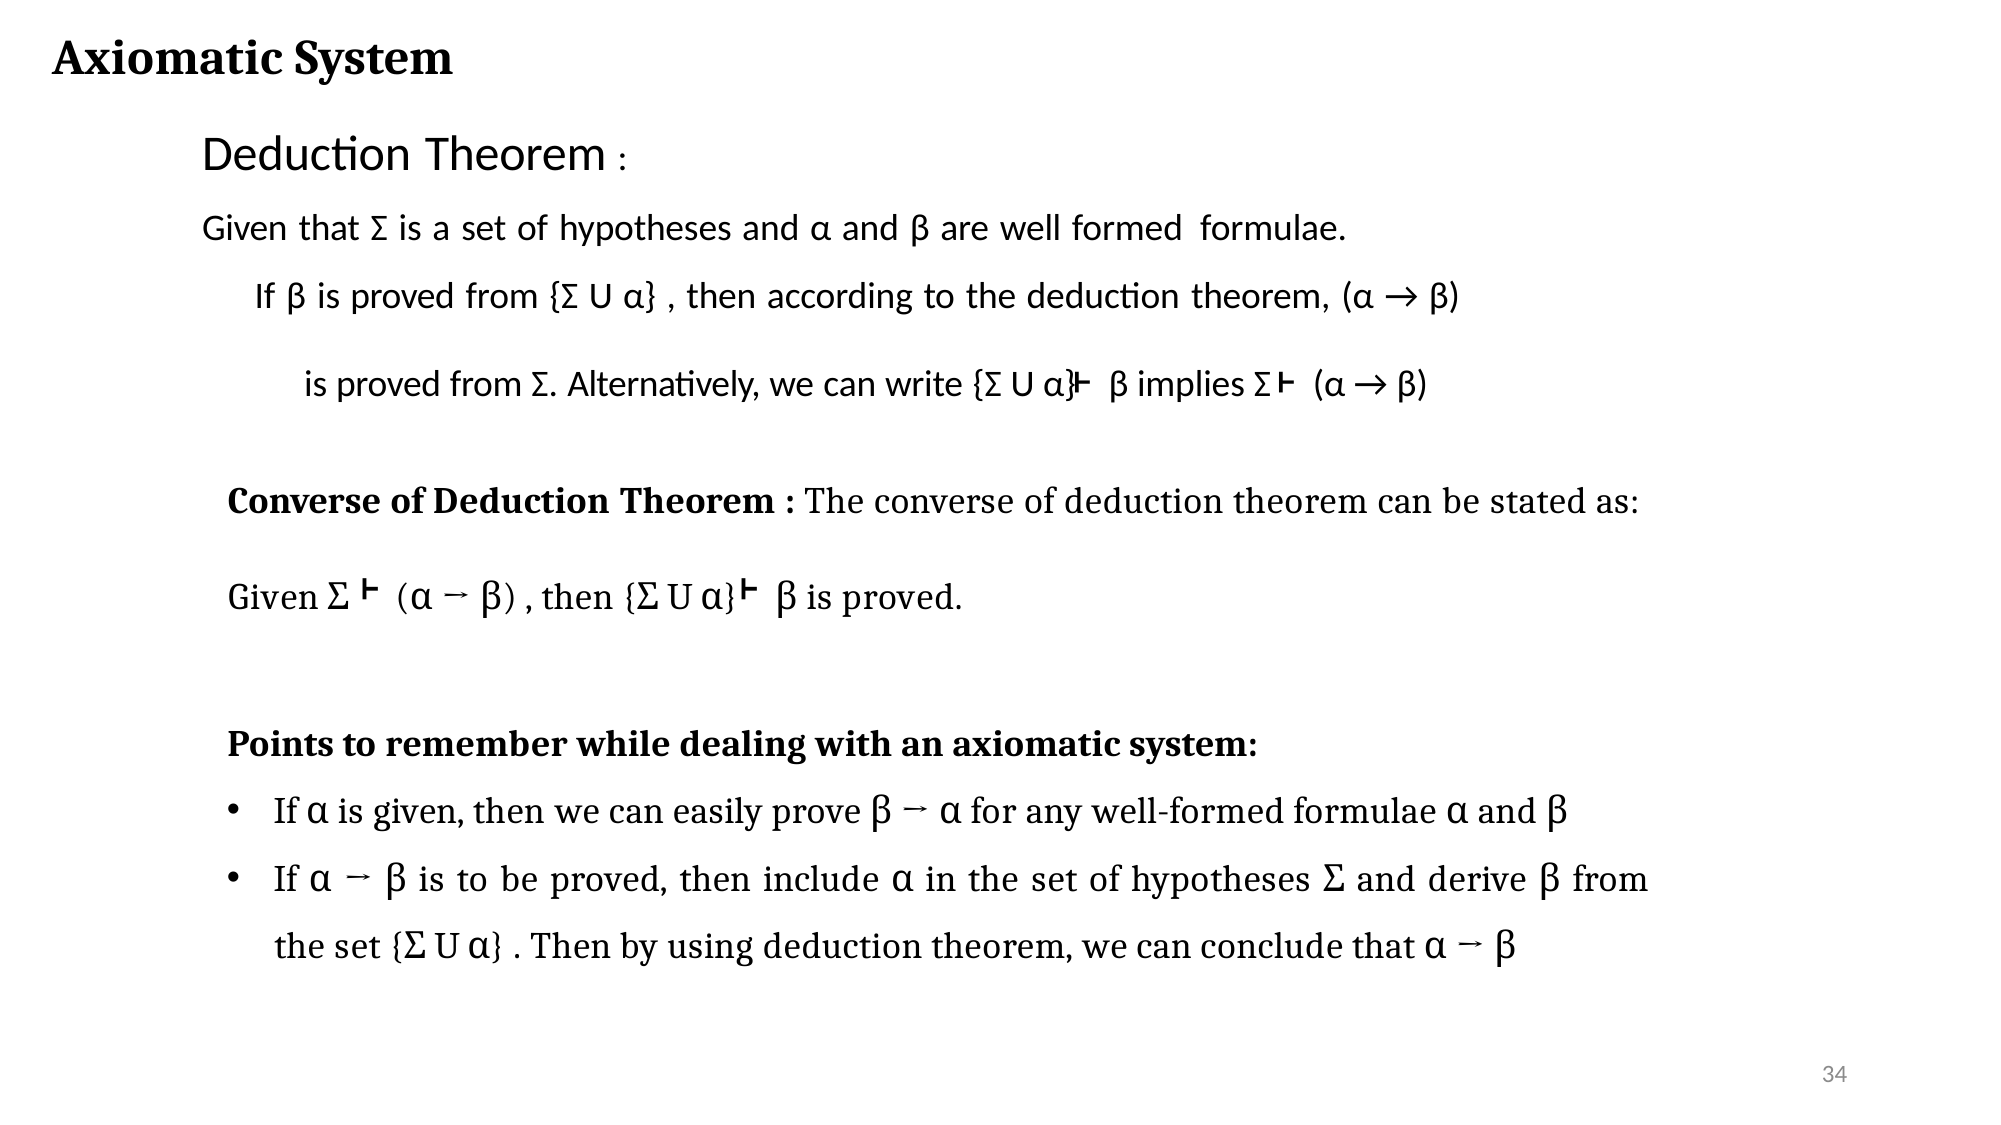

Axiomatic System
# Deduction Theorem : Given that Σ is a set of hypotheses and α and β are well formed  formulae. If β is proved from {Σ U α} , then according to the deduction theorem, (α → β)
            is proved from Σ. Alternatively, we can write {Σ U α}˫ β implies Σ ˫ (α → β)
Converse of Deduction Theorem : The converse of deduction theorem can be stated as:
Given Σ ˫ (α → β) , then {Σ U α}˫ β is proved.

Points to remember while dealing with an axiomatic system:
If α is given, then we can easily prove β → α for any well-formed formulae α and β
If α → β is to be proved, then include α in the set of hypotheses Σ and derive β from
the set {Σ U α} . Then by using deduction theorem, we can conclude that α → β
34